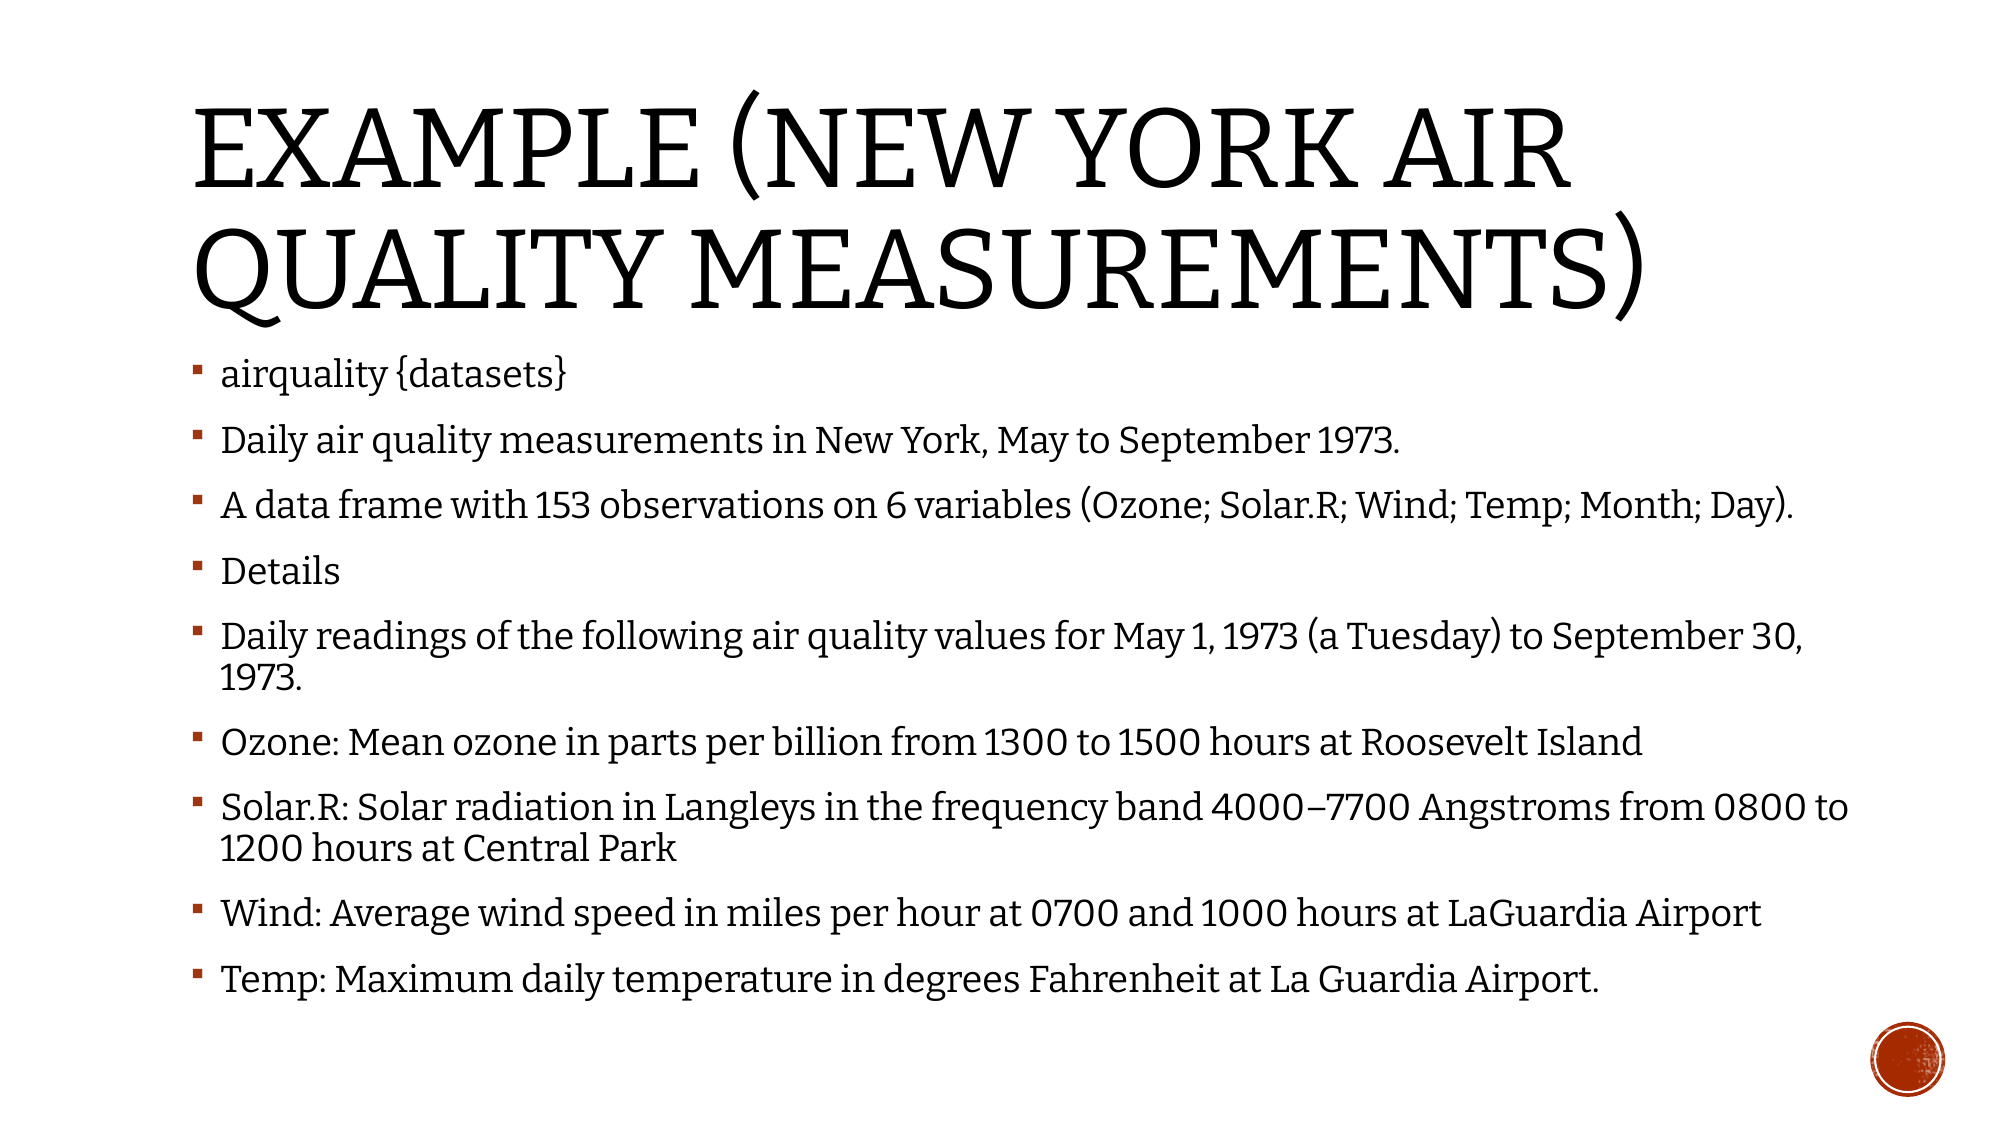

# Example (New York Air Quality Measurements)
airquality {datasets}
Daily air quality measurements in New York, May to September 1973.
A data frame with 153 observations on 6 variables (Ozone; Solar.R; Wind; Temp; Month; Day).
Details
Daily readings of the following air quality values for May 1, 1973 (a Tuesday) to September 30, 1973.
Ozone: Mean ozone in parts per billion from 1300 to 1500 hours at Roosevelt Island
Solar.R: Solar radiation in Langleys in the frequency band 4000–7700 Angstroms from 0800 to 1200 hours at Central Park
Wind: Average wind speed in miles per hour at 0700 and 1000 hours at LaGuardia Airport
Temp: Maximum daily temperature in degrees Fahrenheit at La Guardia Airport.